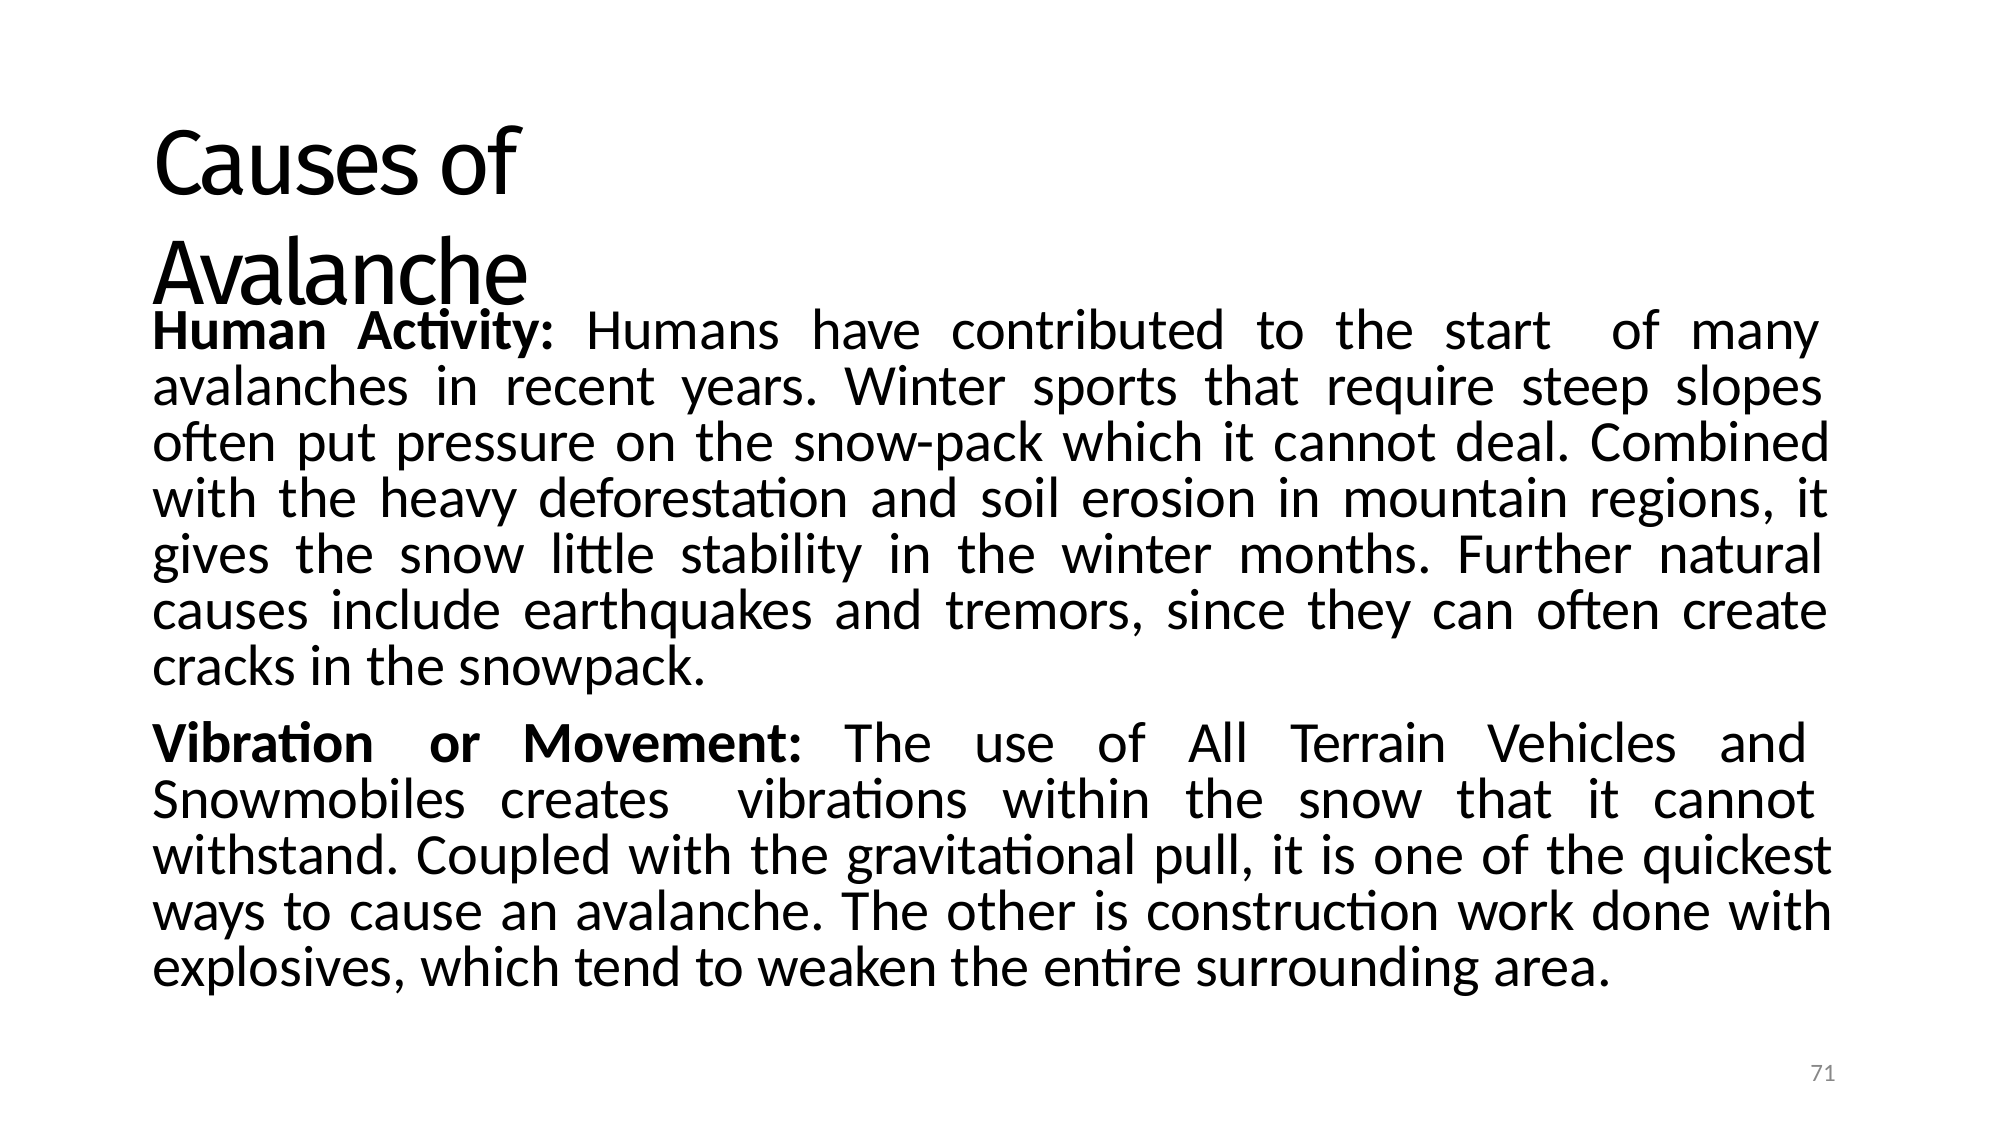

# Causes of Avalanche
Human Activity: Humans have contributed to the start  of many  avalanches in recent years. Winter sports that require steep slopes  often put pressure on the snow-pack which it cannot deal. Combined  with the heavy deforestation and soil erosion in mountain regions, it  gives the snow little stability in the winter months. Further natural  causes include earthquakes and tremors, since they can often create  cracks in the snowpack.
Vibration or Movement: The use of All Terrain Vehicles and  Snowmobiles creates  vibrations within the snow that it cannot  withstand. Coupled with the gravitational pull, it is one of the quickest  ways to cause an avalanche. The other is construction work done with  explosives, which tend to weaken the entire surrounding area.
71